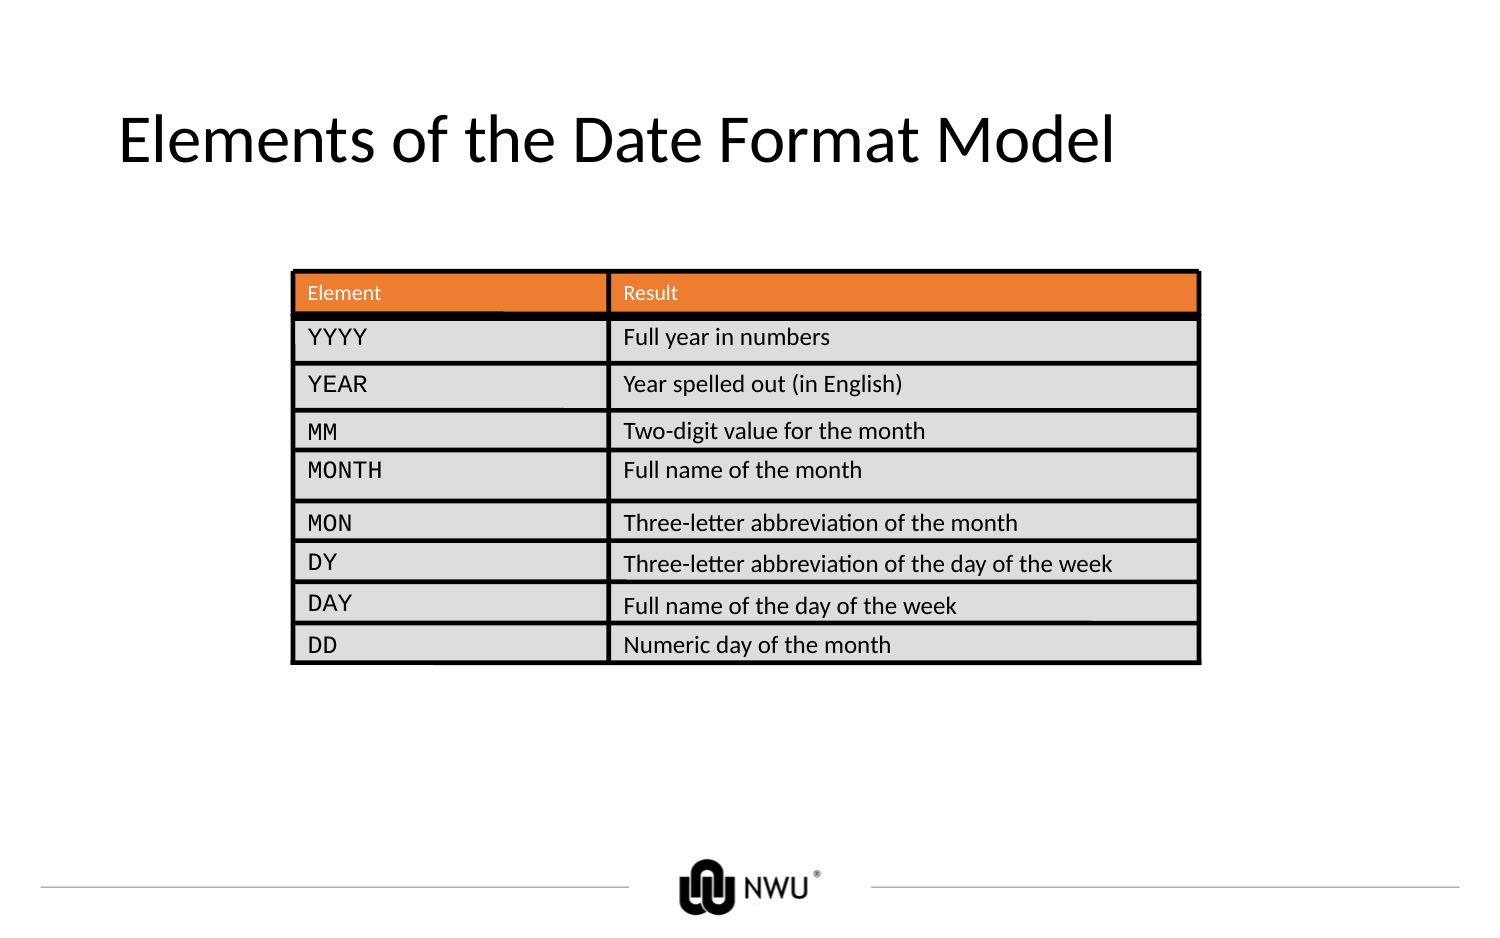

# Elements of the Date Format Model

Element

Result

YYYY
Full year in numbers
YEAR

Year spelled out (in English)
MM
Two-digit value for the month

MONTH

Full name of the month
MON
Three-letter abbreviation of the month

DY
Three-letter abbreviation of the day of the week
DAY

Full name of the day of the week

DD
Numeric day of the month